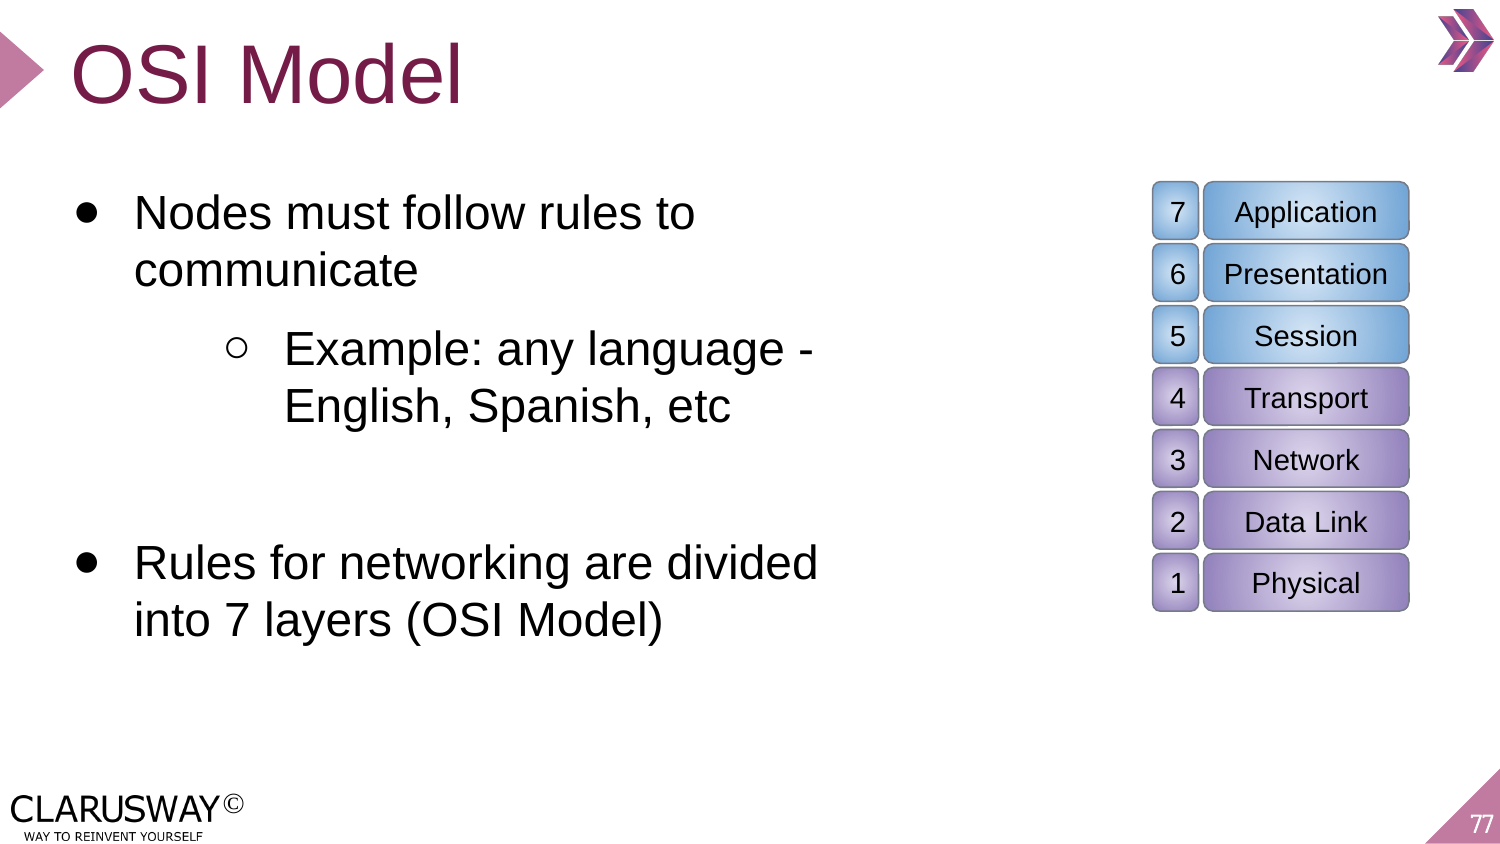

# OSI Model
Nodes must follow rules to communicate
Example: any language - English, Spanish, etc

Rules for networking are divided into 7 layers (OSI Model)
7
Application
Presentation
6
Session
5
Transport
4
Network
3
Data Link
2
1
Physical
77